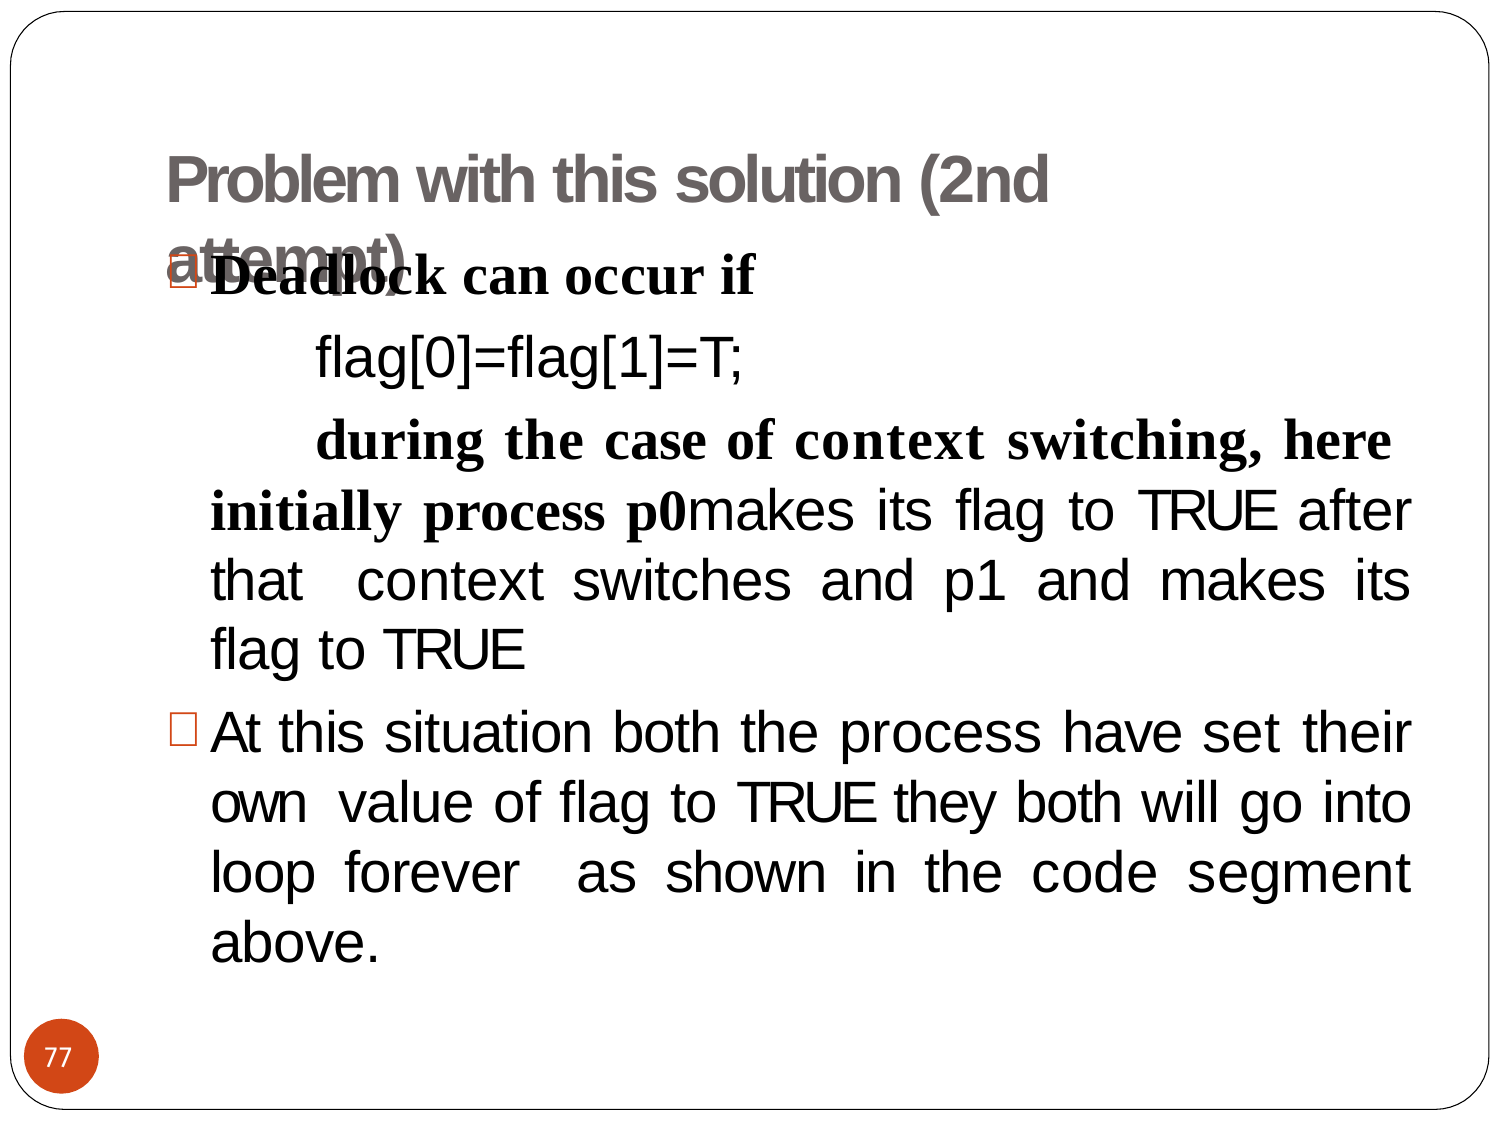

# Problem with this solution (2nd attempt)
Deadlock can occur if
flag[0]=flag[1]=T;
during the case of context switching, here  initially process p0makes its flag to TRUE after that  context switches and p1 and makes its flag to TRUE
At this situation both the process have set their own  value of flag to TRUE they both will go into loop forever  as shown in the code segment above.

77